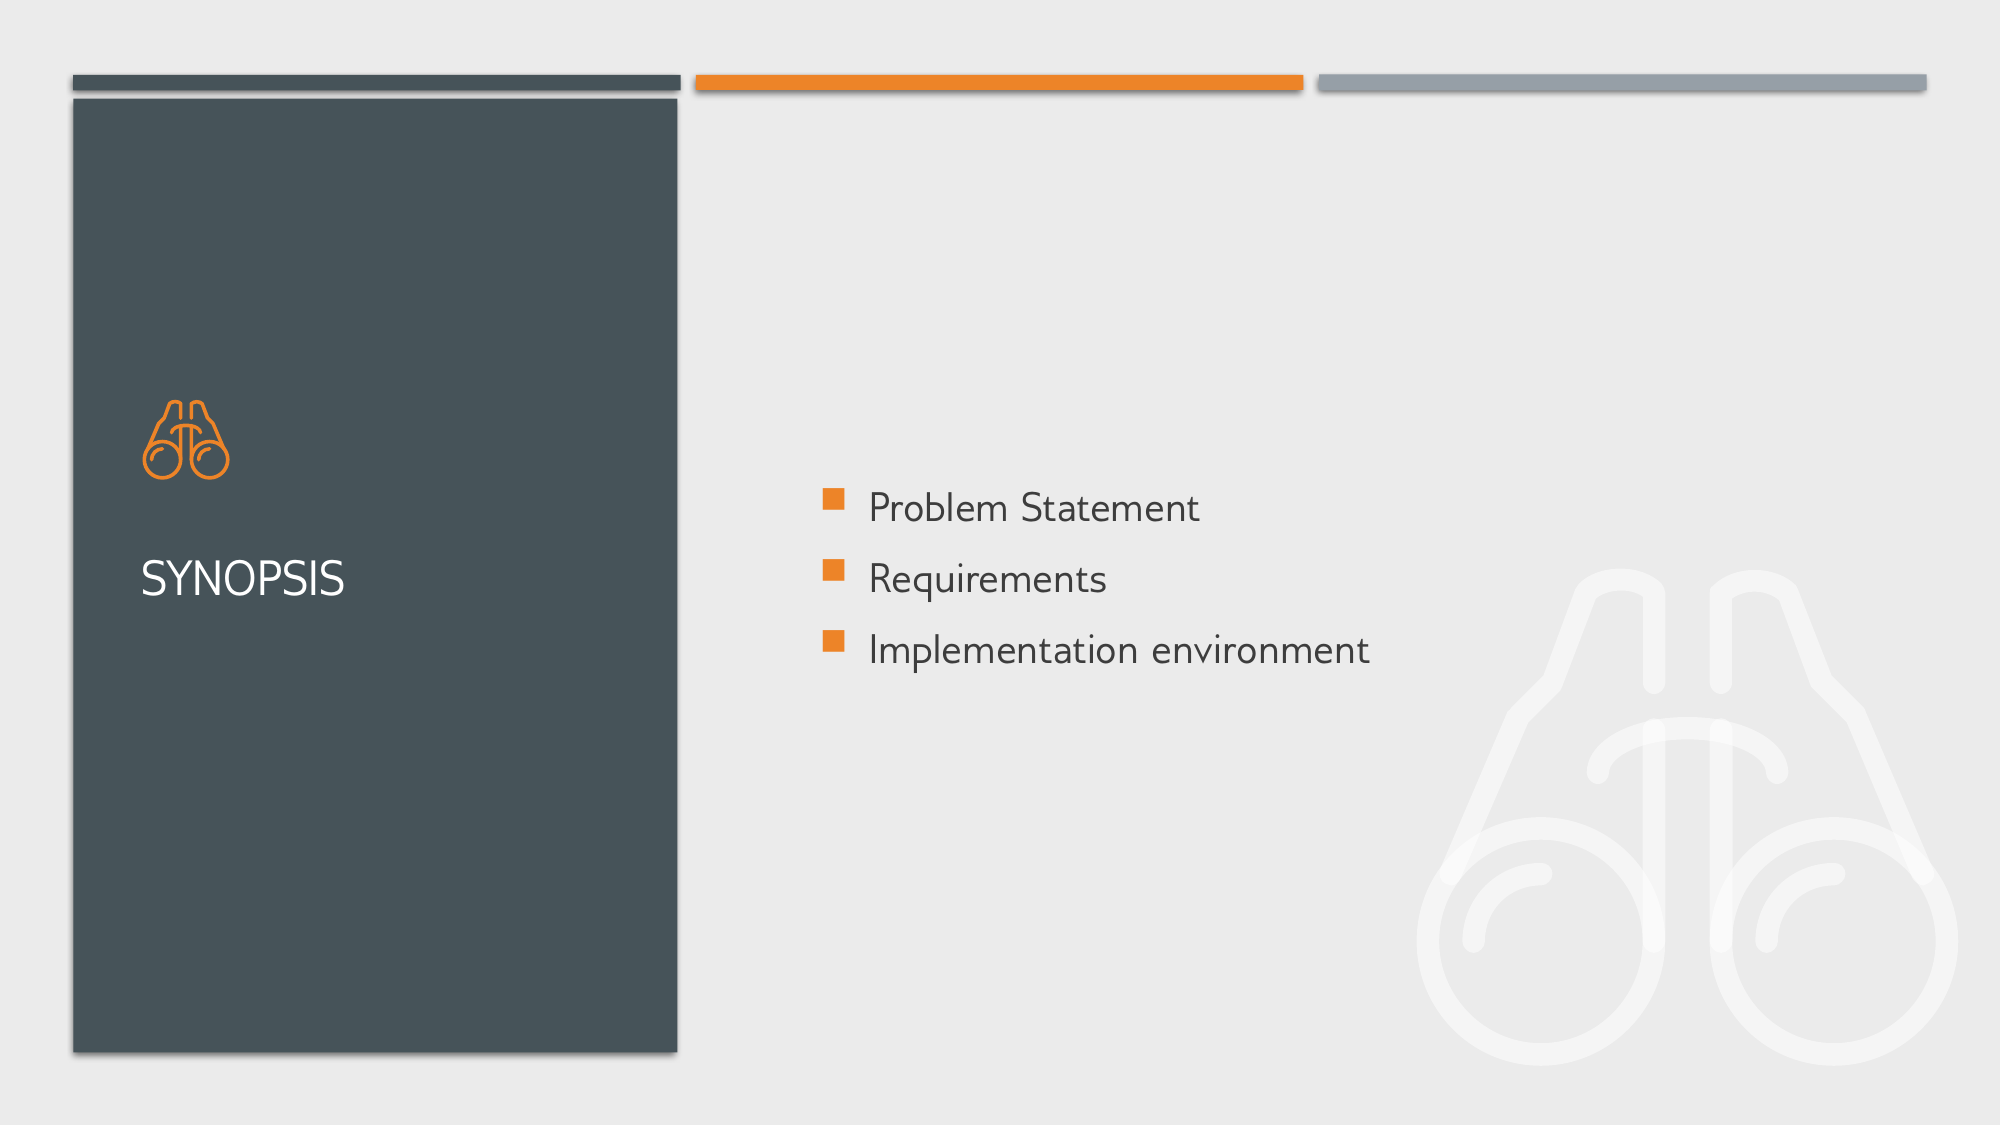

Problem Statement
Requirements
Implementation environment

# Synopsis